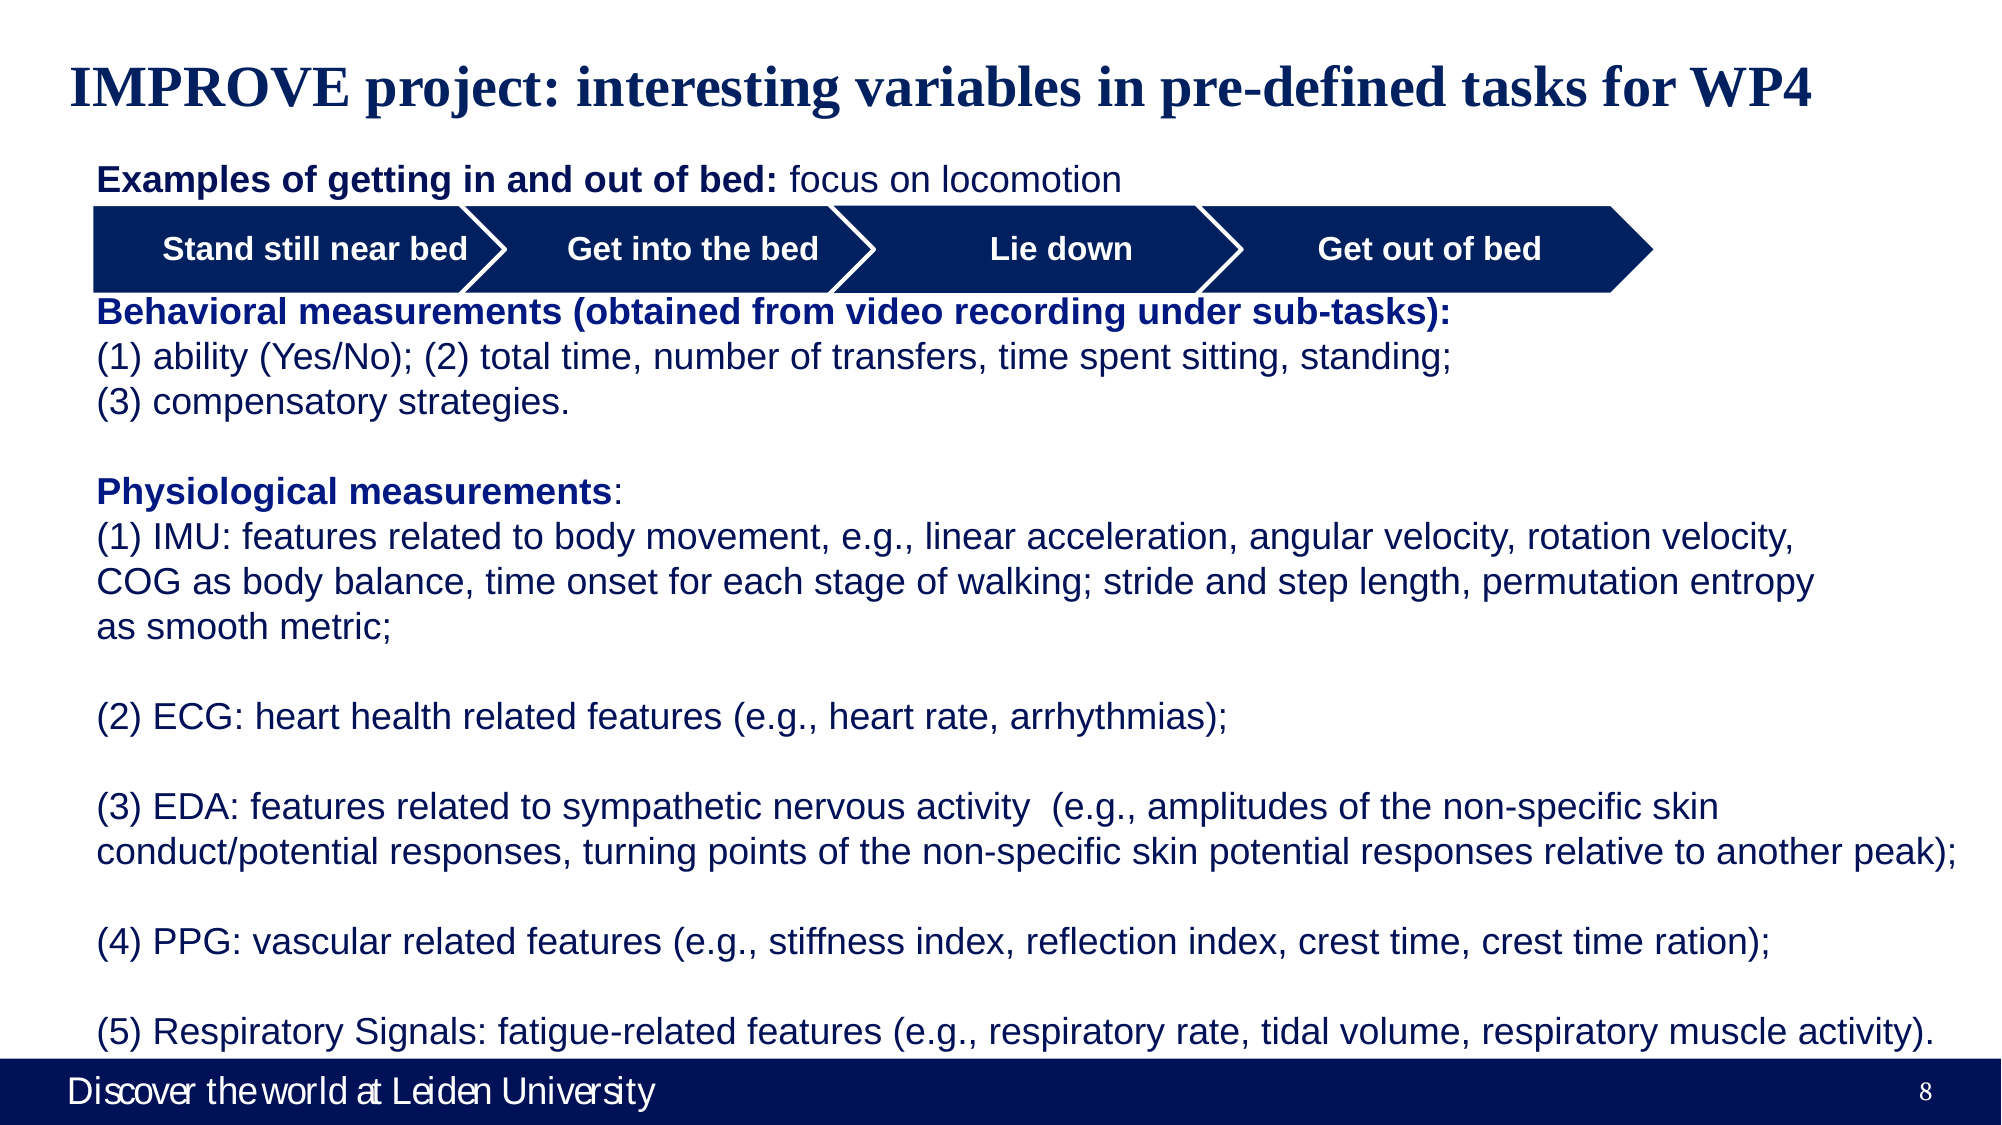

IMPROVE project: interesting variables in pre-defined tasks for WP4
Examples of getting in and out of bed: focus on locomotion

Stand still near bed
Get into the bed
Lie down
Get out of bed
Behavioral measurements (obtained from video recording under sub-tasks):
ability (Yes/No); (2) total time, number of transfers, time spent sitting, standing;
(3) compensatory strategies.

Physiological measurements:
(1) IMU: features related to body movement, e.g., linear acceleration, angular velocity, rotation velocity,
COG as body balance, time onset for each stage of walking; stride and step length, permutation entropy
as smooth metric;

(2) ECG: heart health related features (e.g., heart rate, arrhythmias);

(3) EDA: features related to sympathetic nervous activity  (e.g., amplitudes of the non-specific skin
conduct/potential responses, turning points of the non-specific skin potential responses relative to another peak);

(4) PPG: vascular related features (e.g., stiffness index, reflection index, crest time, crest time ration);

(5) Respiratory Signals: fatigue-related features (e.g., respiratory rate, tidal volume, respiratory muscle activity).

8